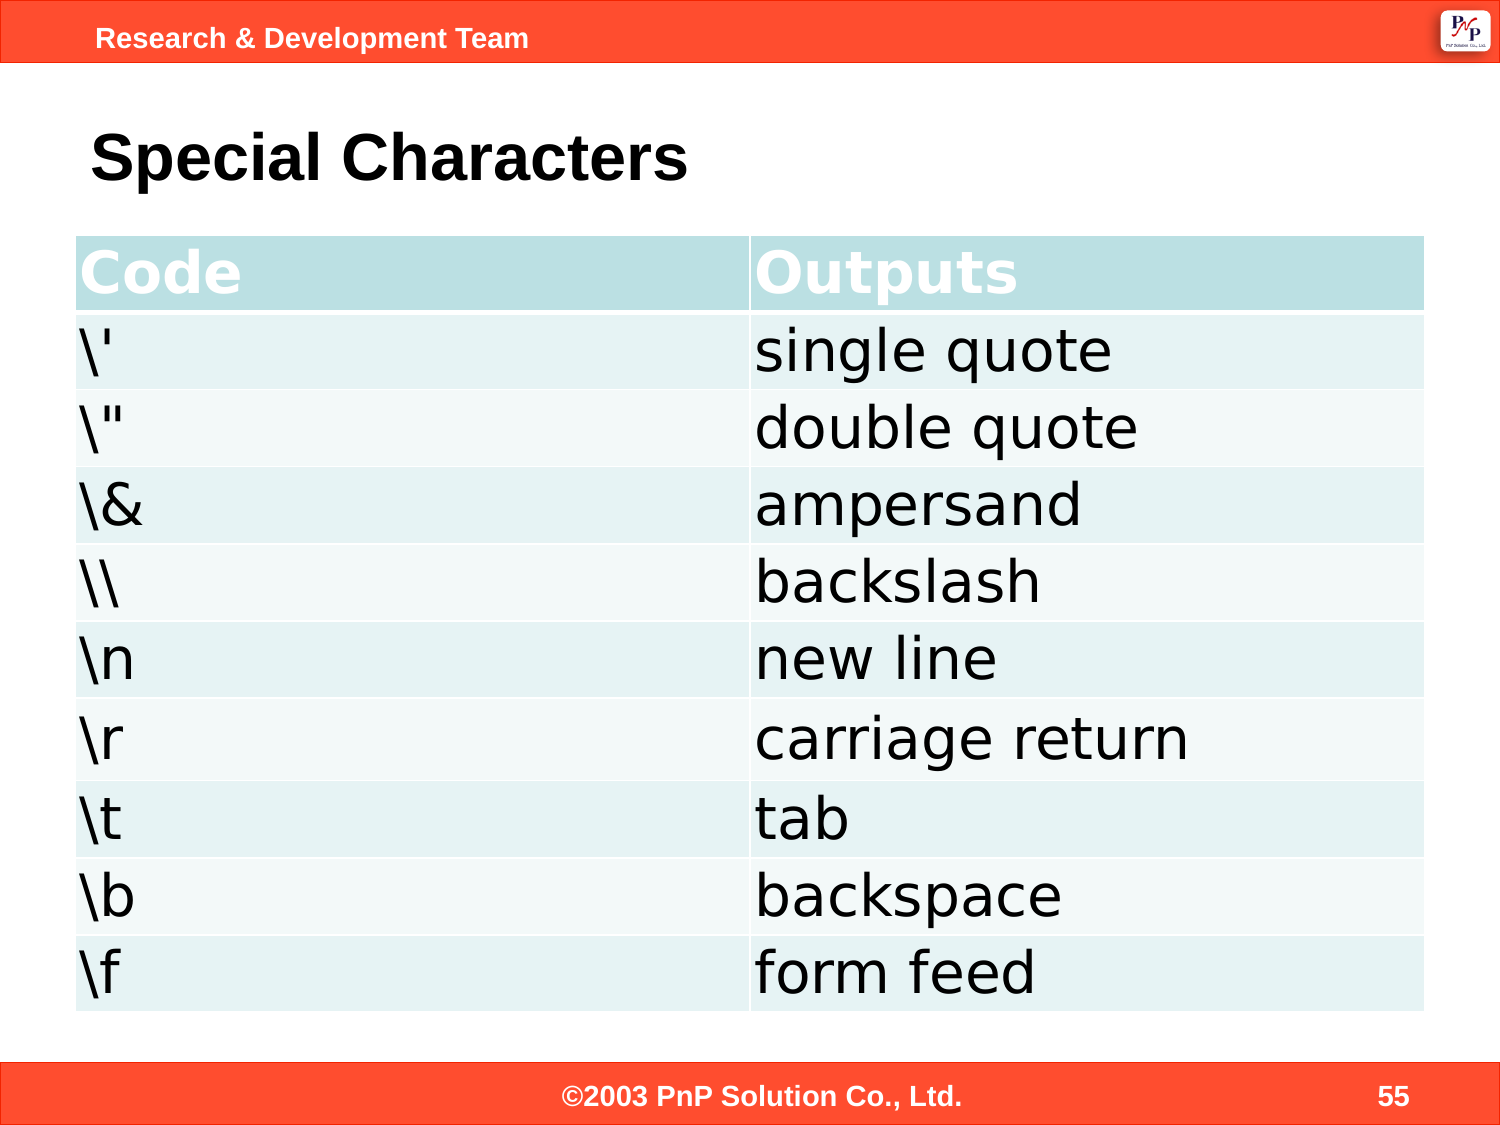

# Special Characters
| Code | Outputs |
| --- | --- |
| \' | single quote |
| \" | double quote |
| \& | ampersand |
| \\ | backslash |
| \n | new line |
| \r | carriage return |
| \t | tab |
| \b | backspace |
| \f | form feed |

©2003 PnP Solution Co., Ltd.
55